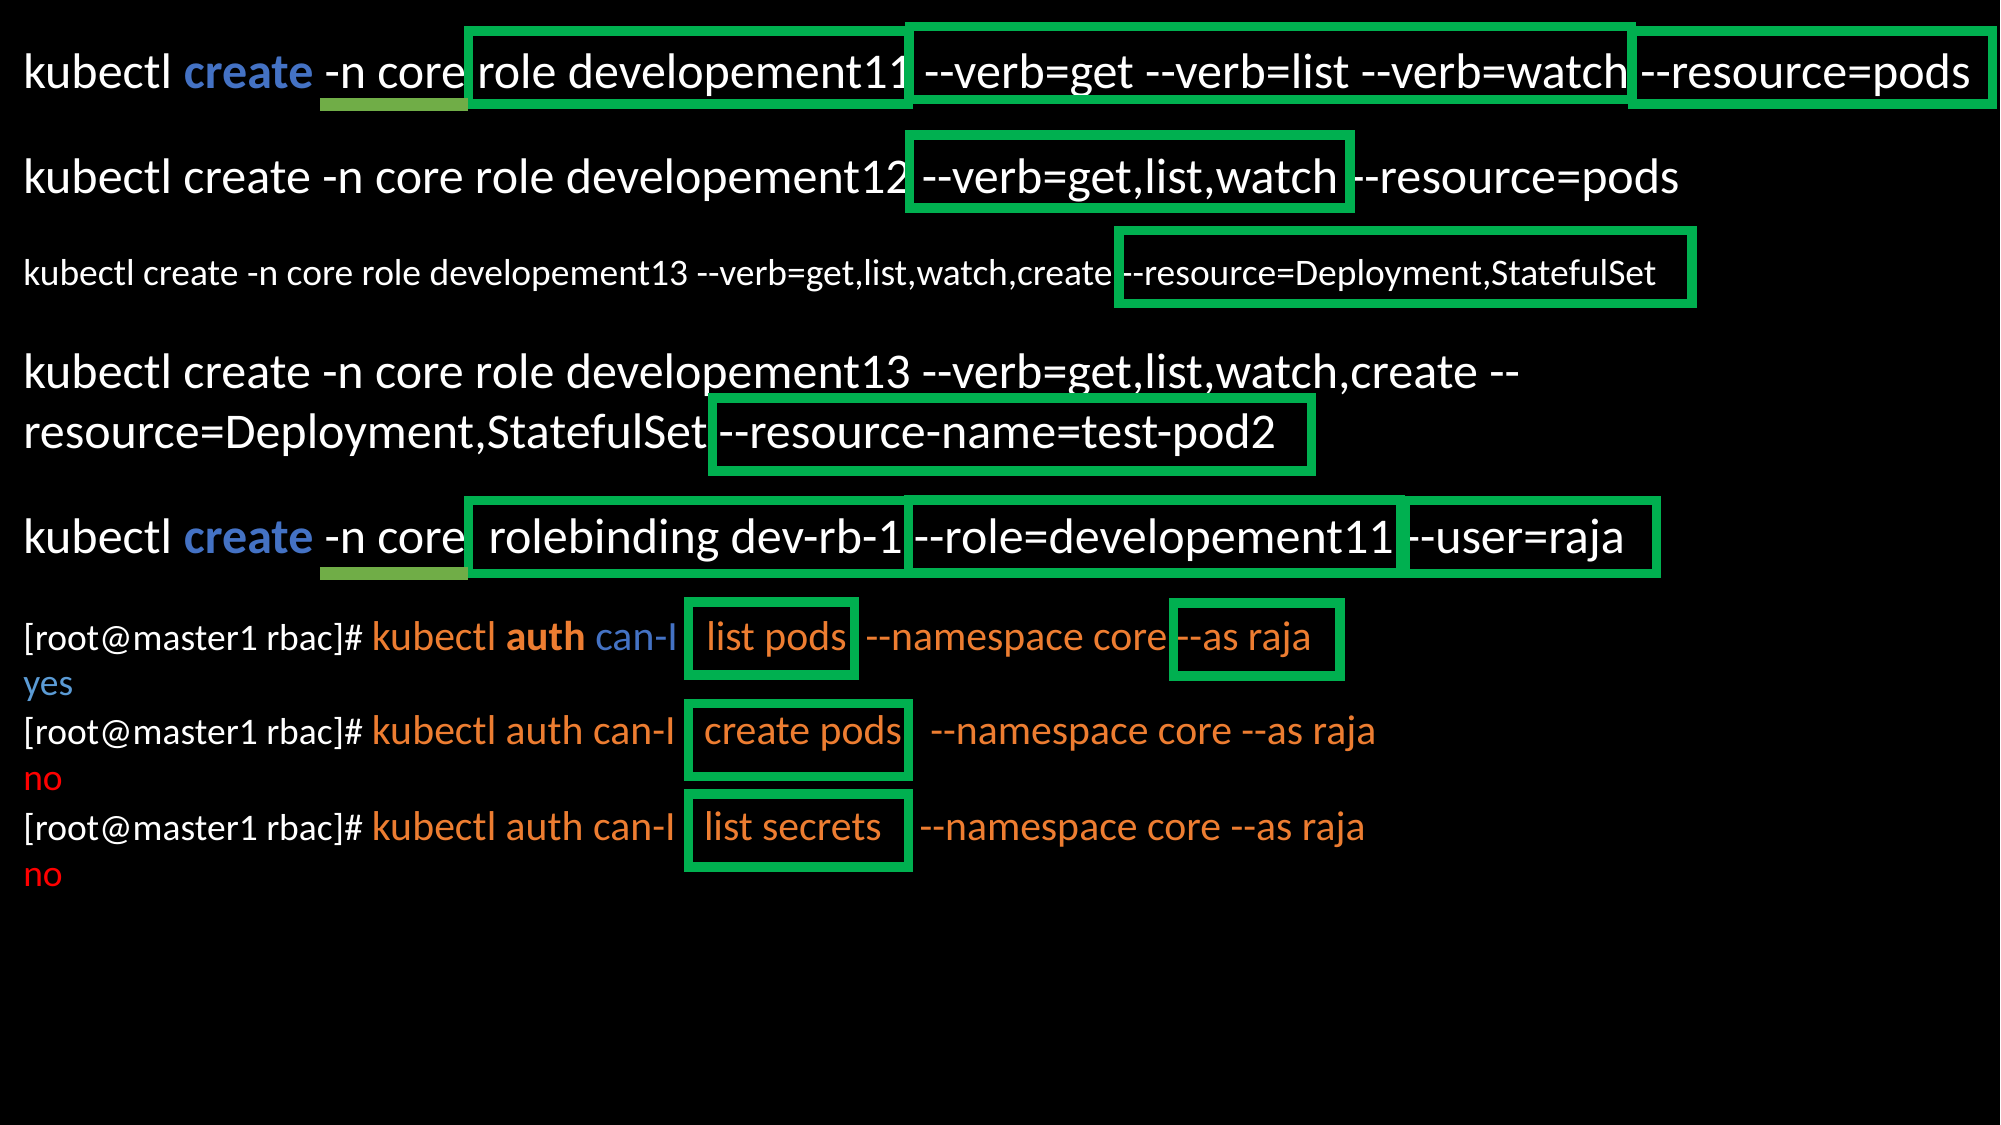

kubectl create -n core role developement11 --verb=get --verb=list --verb=watch --resource=pods

kubectl create -n core role developement12 --verb=get,list,watch --resource=pods

kubectl create -n core role developement13 --verb=get,list,watch,create --resource=Deployment,StatefulSet

kubectl create -n core role developement13 --verb=get,list,watch,create --resource=Deployment,StatefulSet --resource-name=test-pod2

kubectl create -n core  rolebinding dev-rb-1 --role=developement11 --user=raja

[root@master1 rbac]# kubectl auth can-I   list pods  --namespace core --as raja
yes
[root@master1 rbac]# kubectl auth can-I   create pods   --namespace core --as raja
no
[root@master1 rbac]# kubectl auth can-I   list secrets    --namespace core --as raja
no